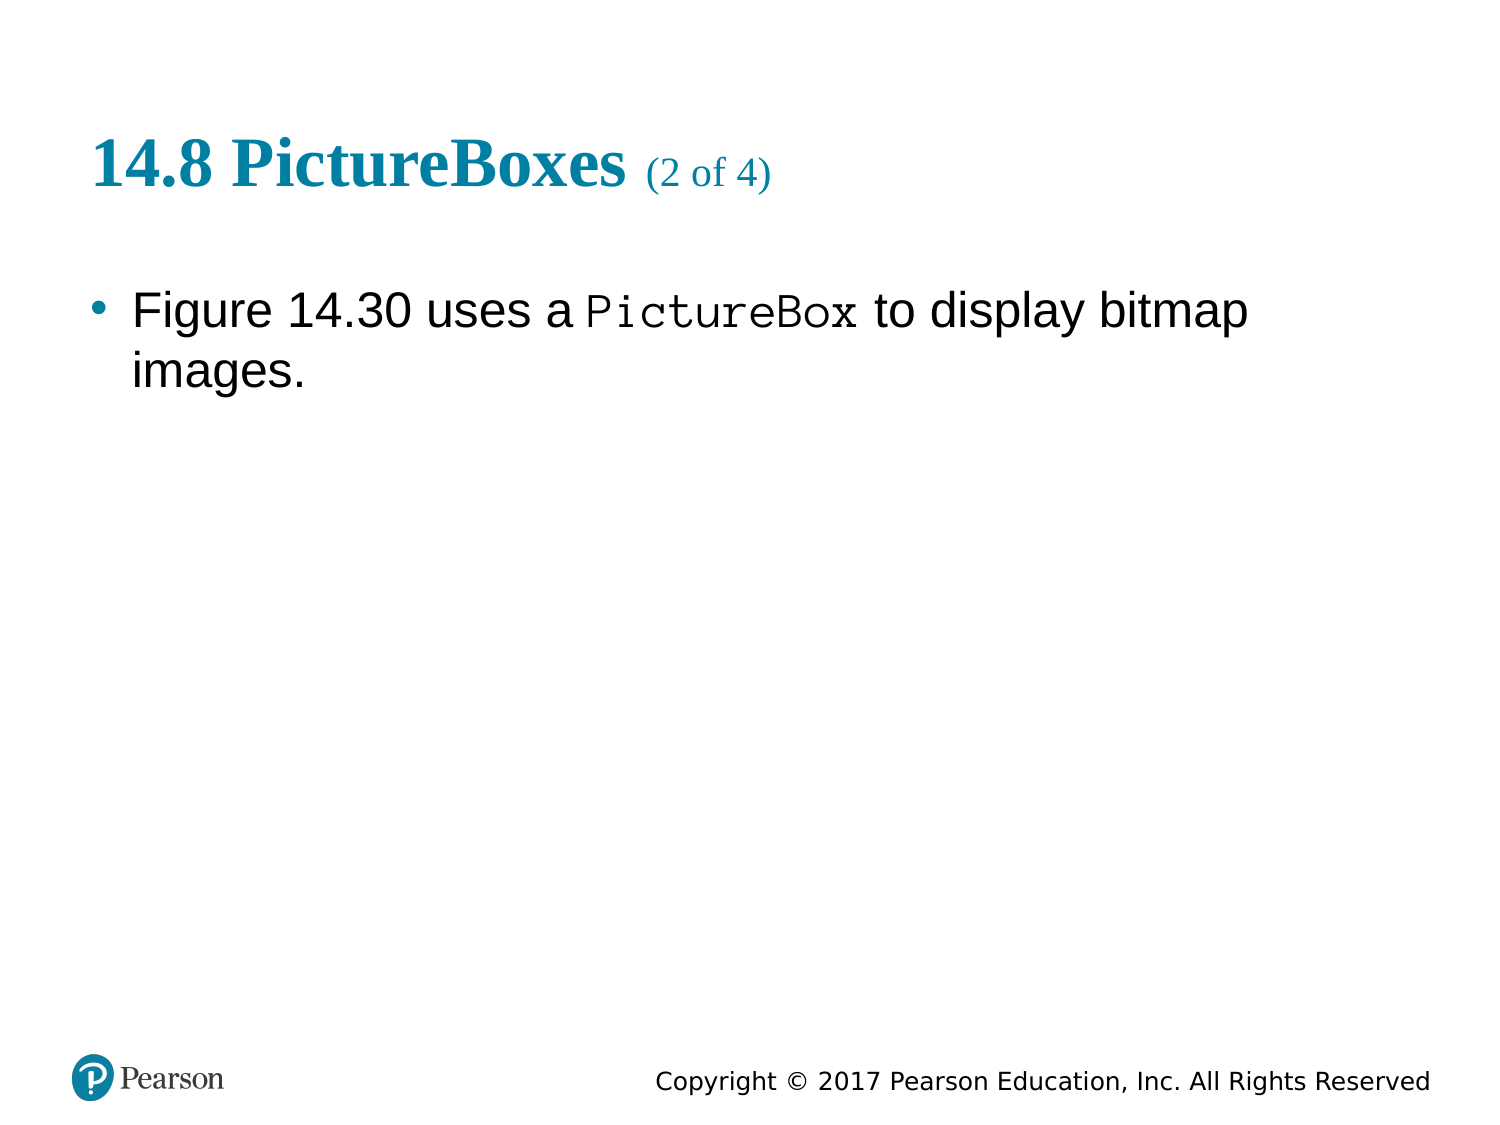

# 14.8 PictureBoxes (2 of 4)
Figure 14.30 uses a PictureBox to display bitmap images.